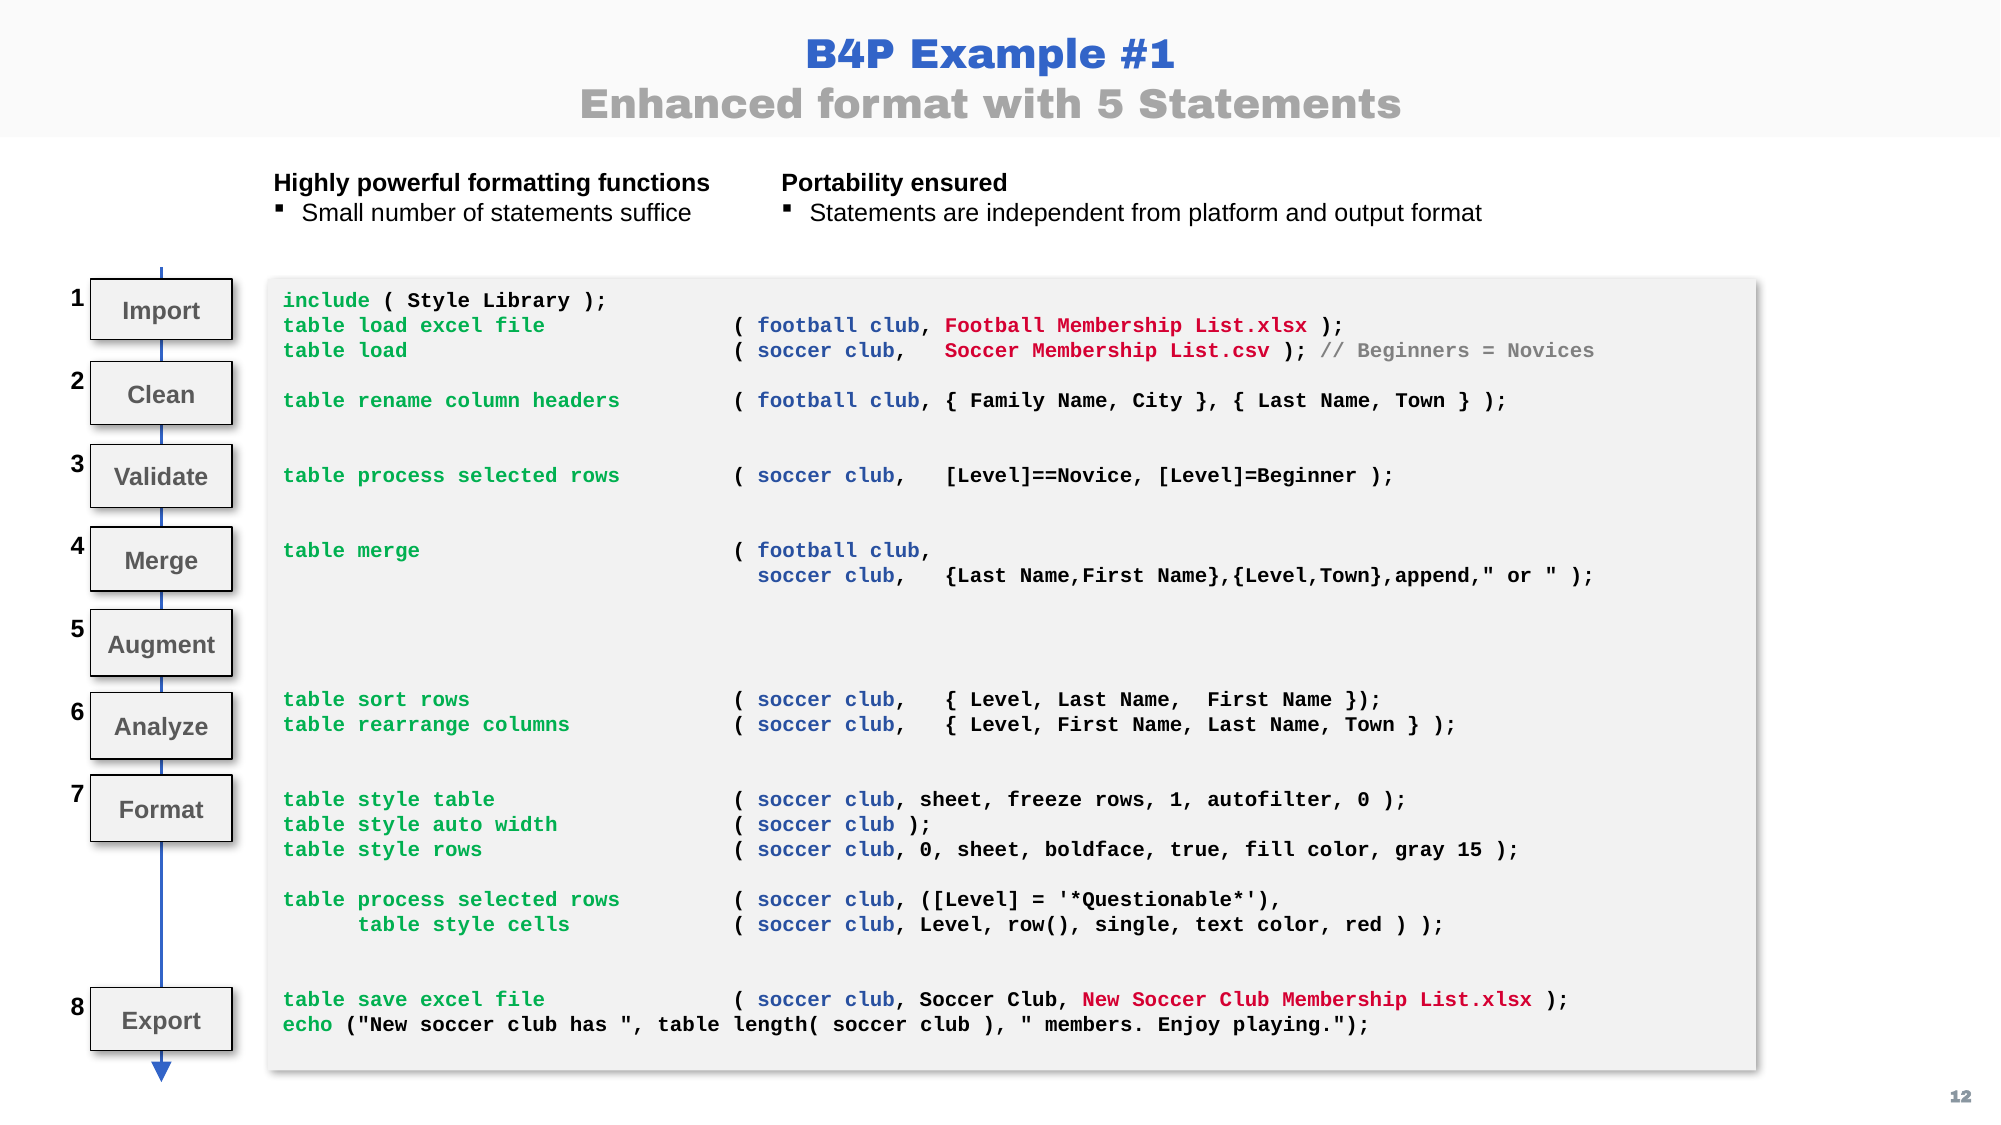

# B4P Example #1 Enhanced format with 5 Statements
Highly powerful formatting functions
Small number of statements suffice
Portability ensured
Statements are independent from platform and output format
1
Import
include ( Style Library );
table load excel file		( football club, Football Membership List.xlsx );
table load			( soccer club,   Soccer Membership List.csv ); // Beginners = Novices

table rename column headers	( football club, { Family Name, City }, { Last Name, Town } );

table process selected rows	( soccer club,   [Level]==Novice, [Level]=Beginner );

table merge			( football club,
			  soccer club,   {Last Name,First Name},{Level,Town},append," or " );

table sort rows		( soccer club,   { Level, Last Name,  First Name });
table rearrange columns		( soccer club,   { Level, First Name, Last Name, Town } );

table style table		( soccer club, sheet, freeze rows, 1, autofilter, 0 );
table style auto width		( soccer club );
table style rows		( soccer club, 0, sheet, boldface, true, fill color, gray 15 );

table process selected rows 	( soccer club, ([Level] = '*Questionable*'),
      table style cells	    	( soccer club, Level, row(), single, text color, red ) );

table save excel file		( soccer club, Soccer Club, New Soccer Club Membership List.xlsx );
echo ("New soccer club has ", table length( soccer club ), " members. Enjoy playing.");
2
Clean
3
Validate
4
Merge
5
Augment
6
Analyze
7
Format
8
Export